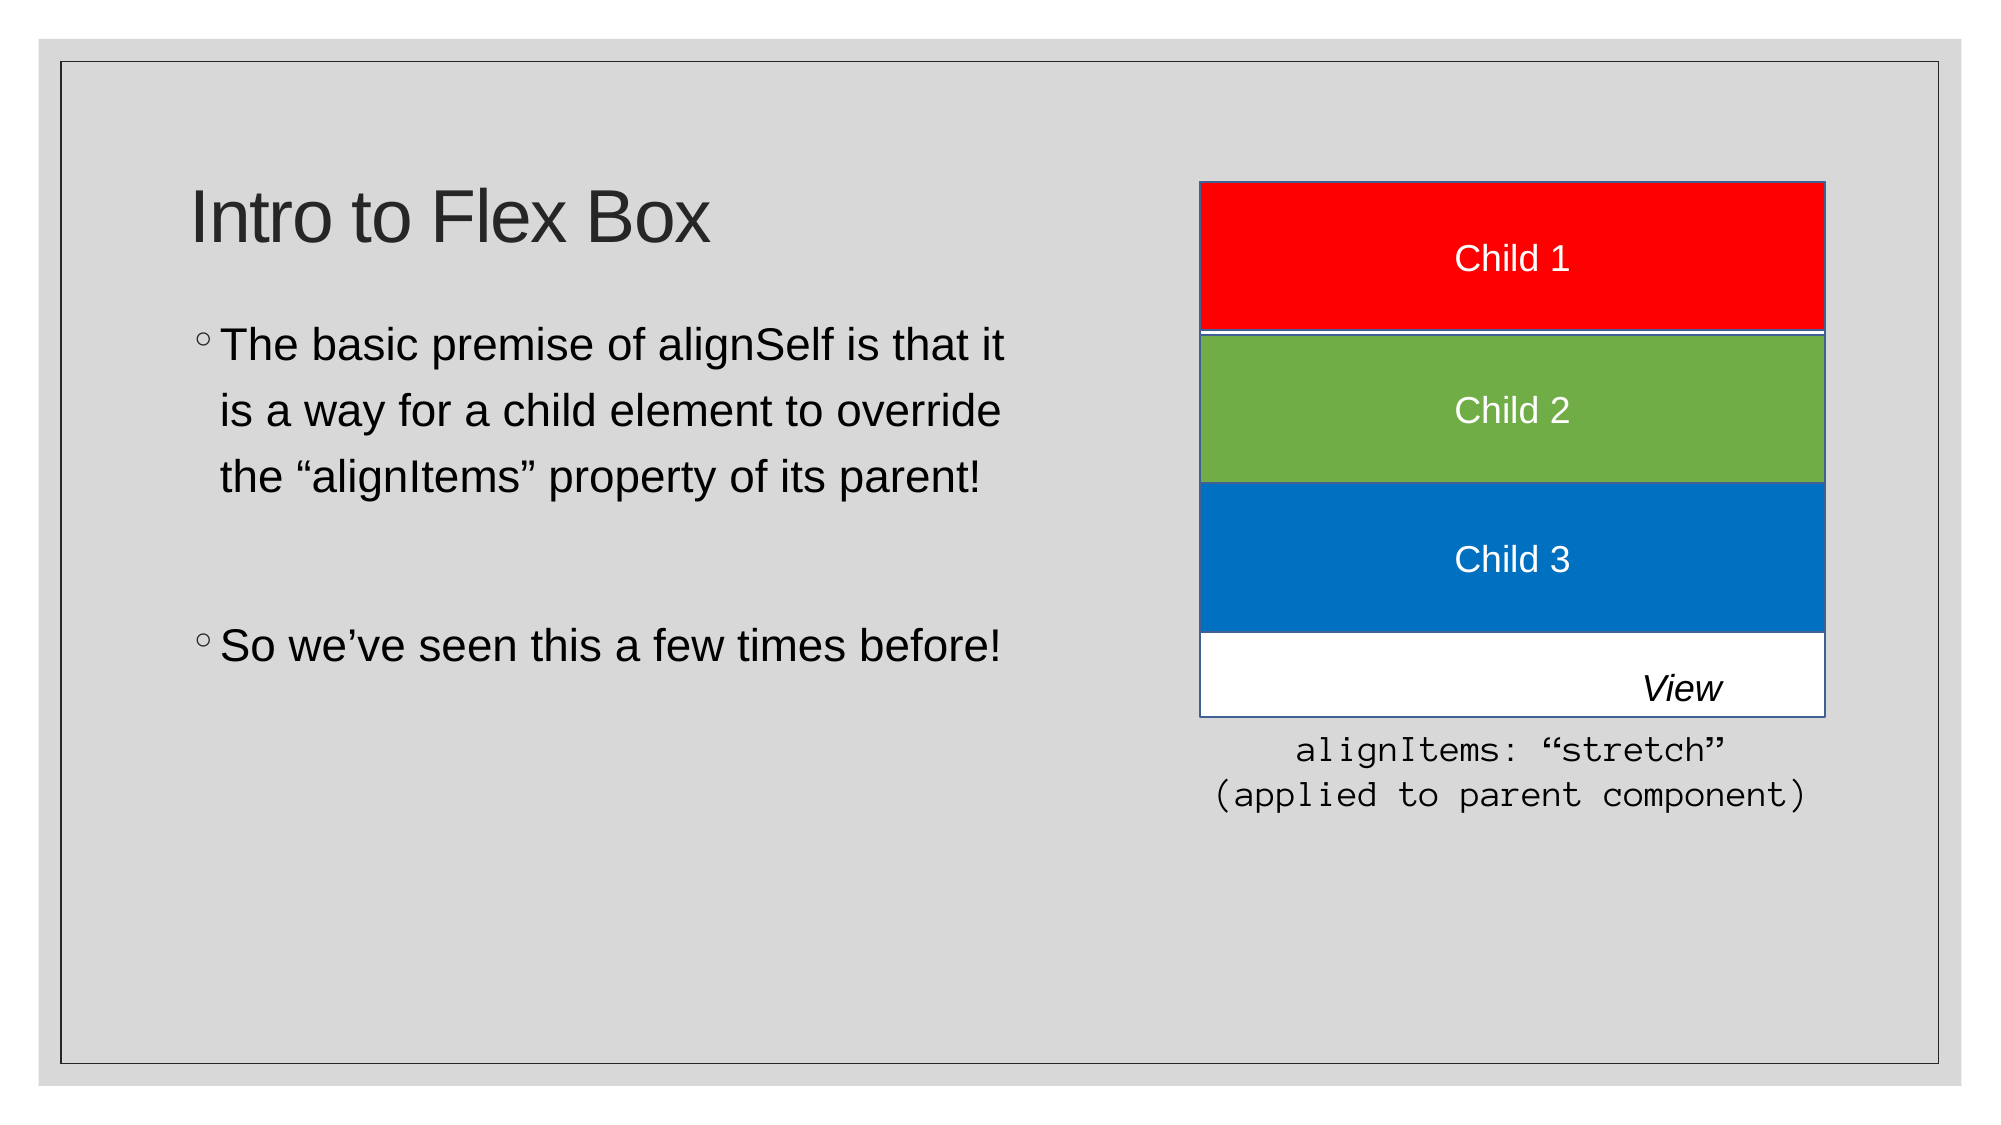

# Intro to Flex Box

Child 1
Child 2
Child 3
View
alignItems: “stretch”
(applied to parent component)
The basic premise of alignSelf is that it is a way for a child element to override the “alignItems” property of its parent!

So we’ve seen this a few times before!